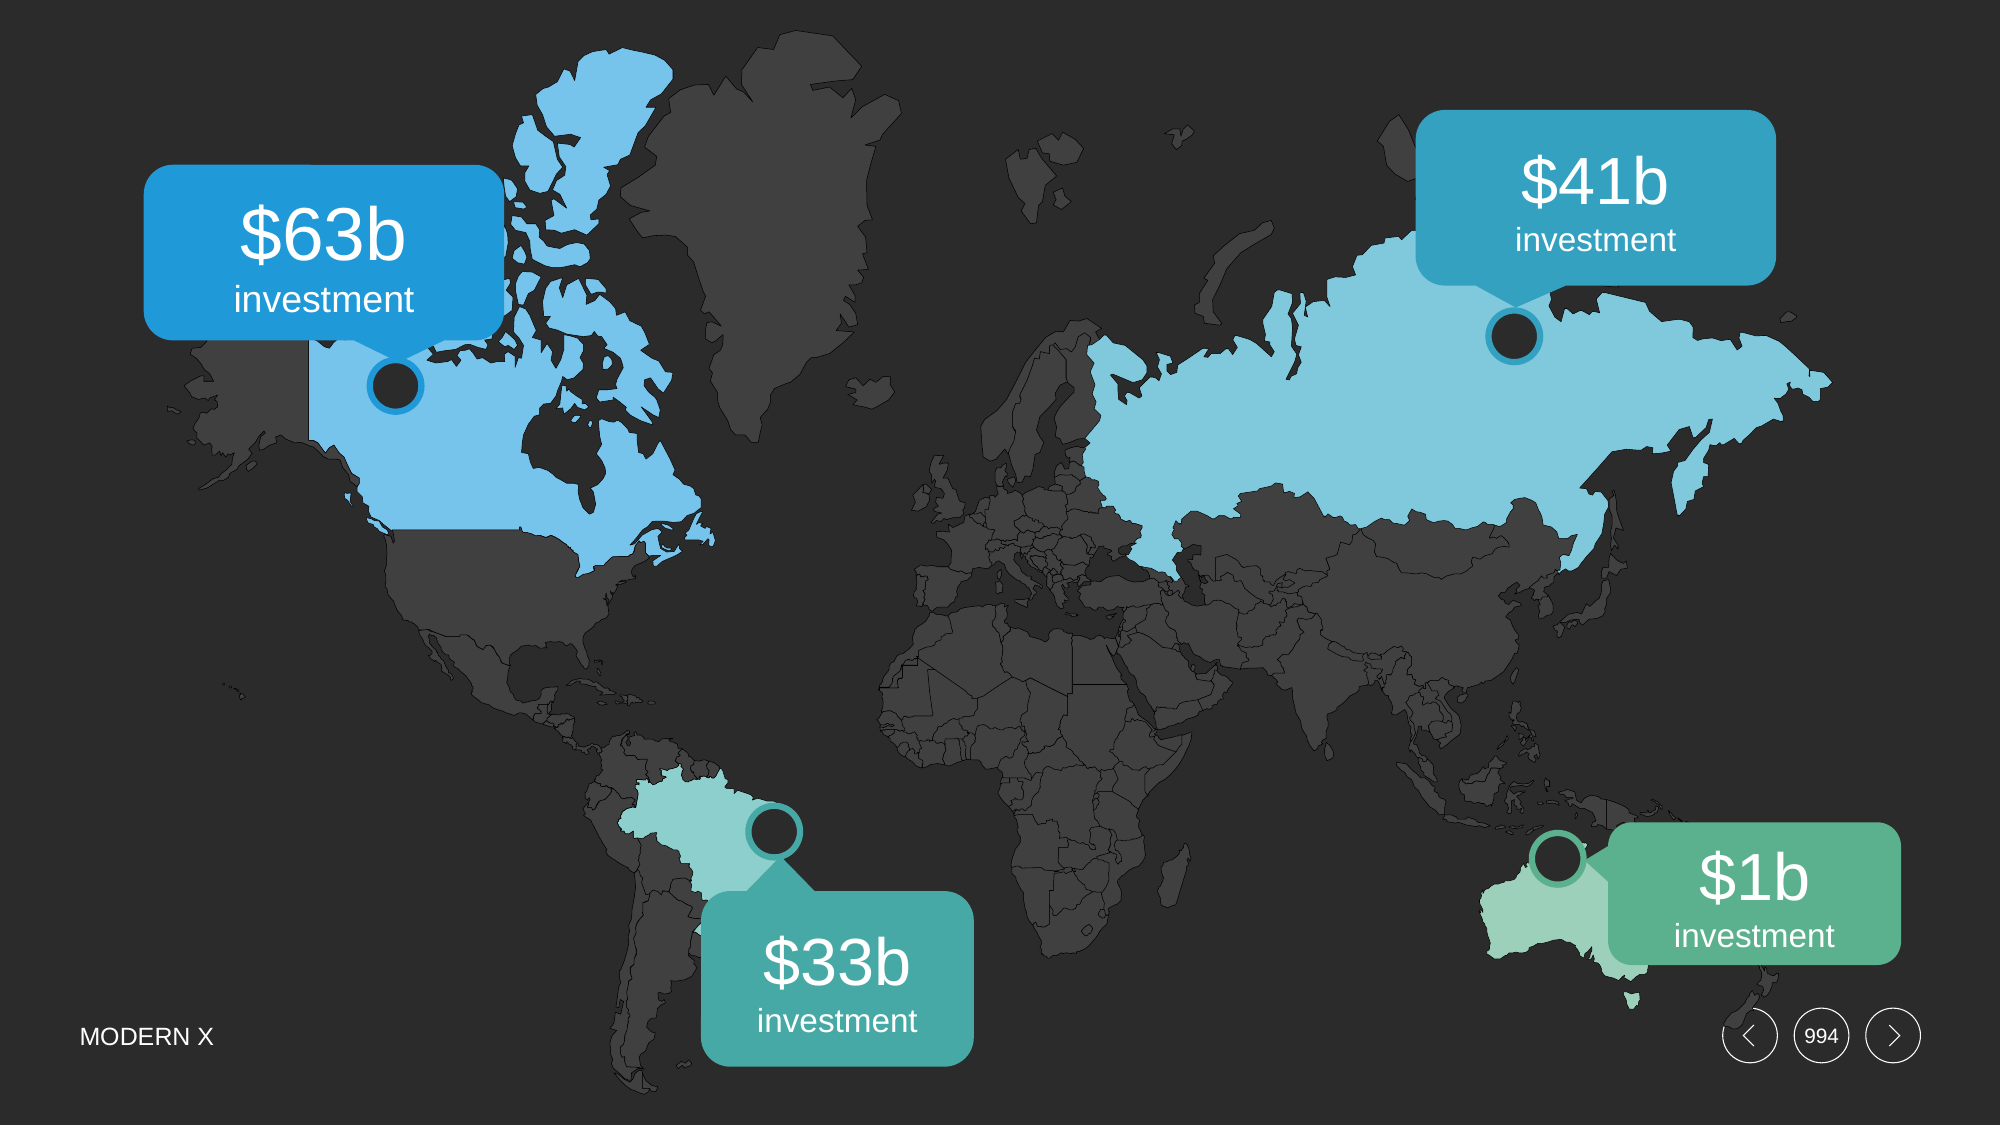

$41b
investment
$63b
investment

$1b
investment

$33b
investment